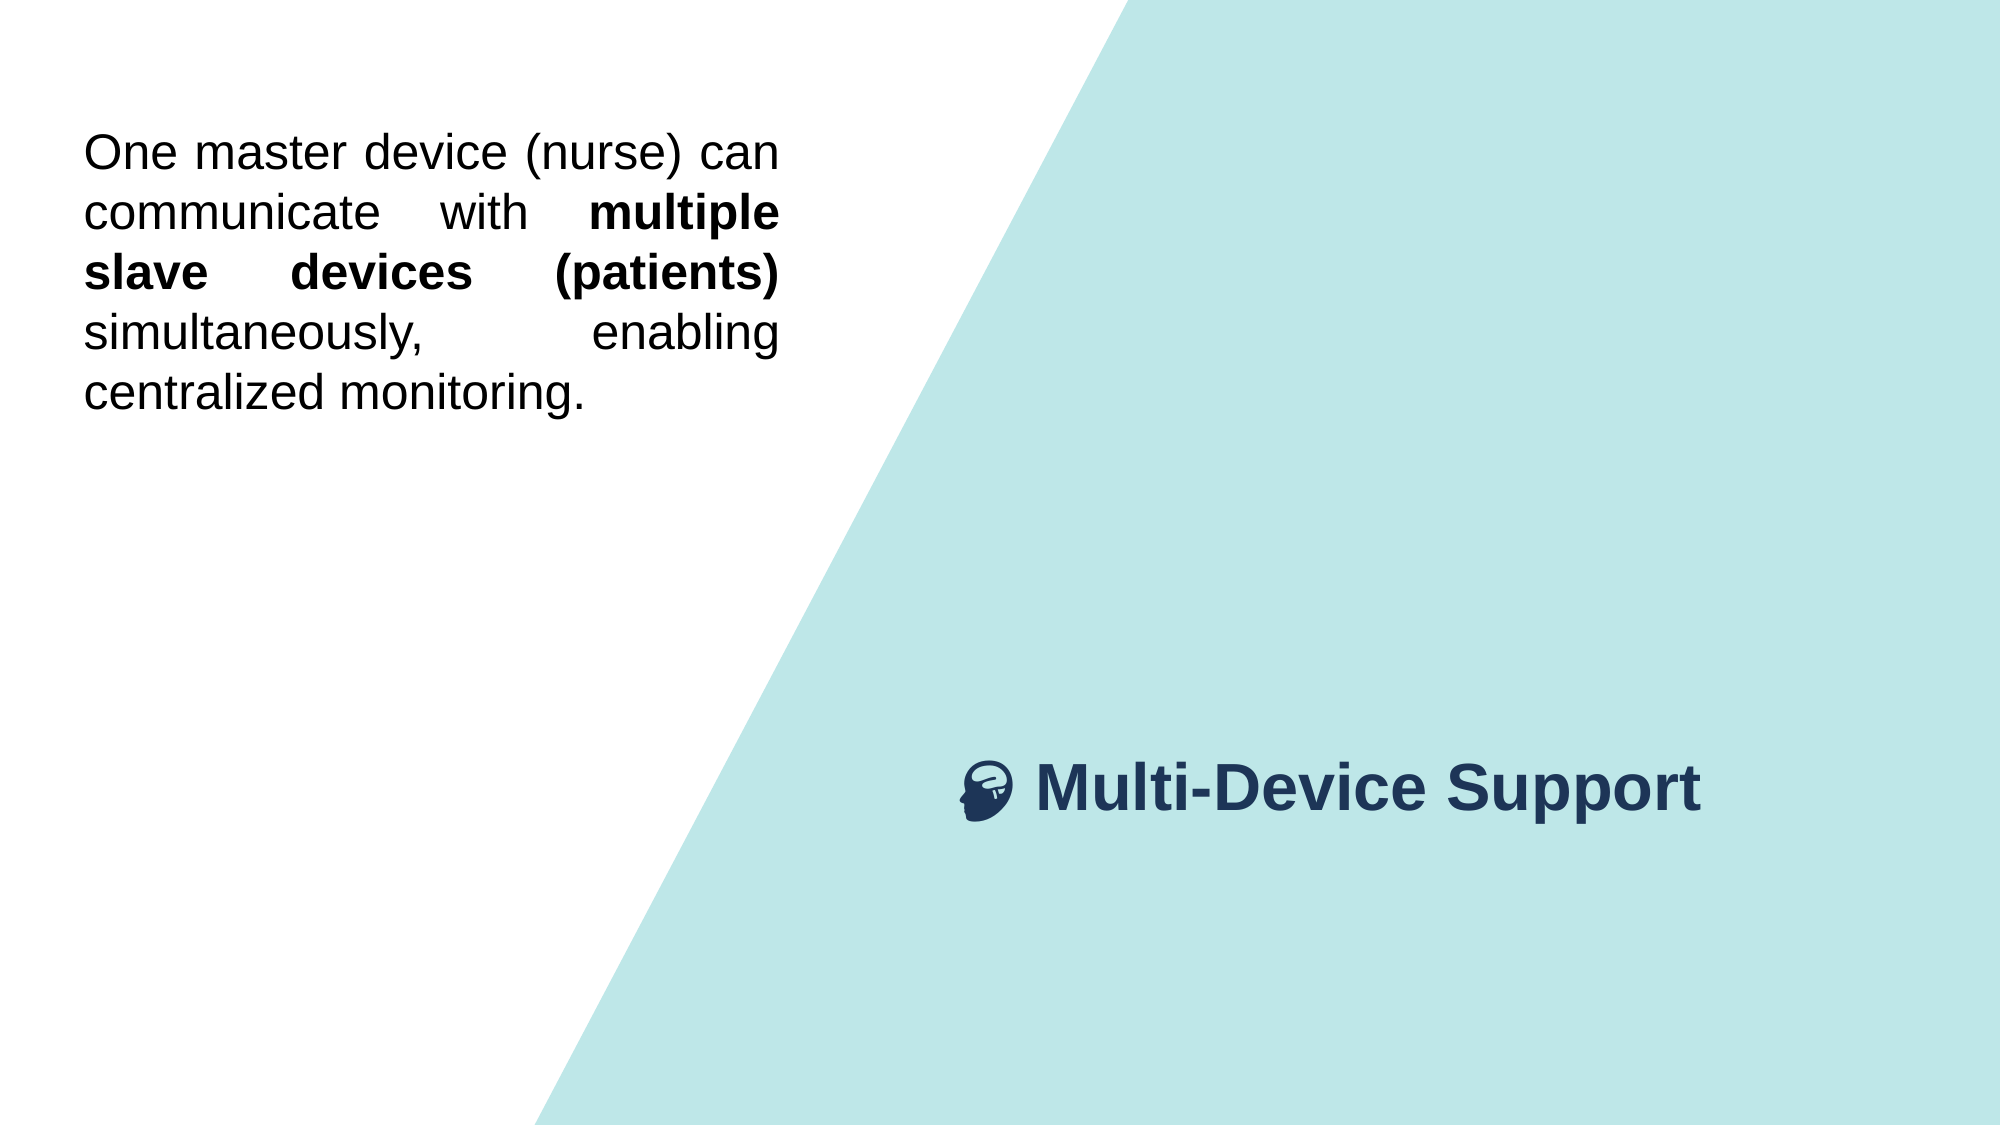

One master device (nurse) can communicate with multiple slave devices (patients) simultaneously, enabling centralized monitoring.
🧠 Multi-Device Support